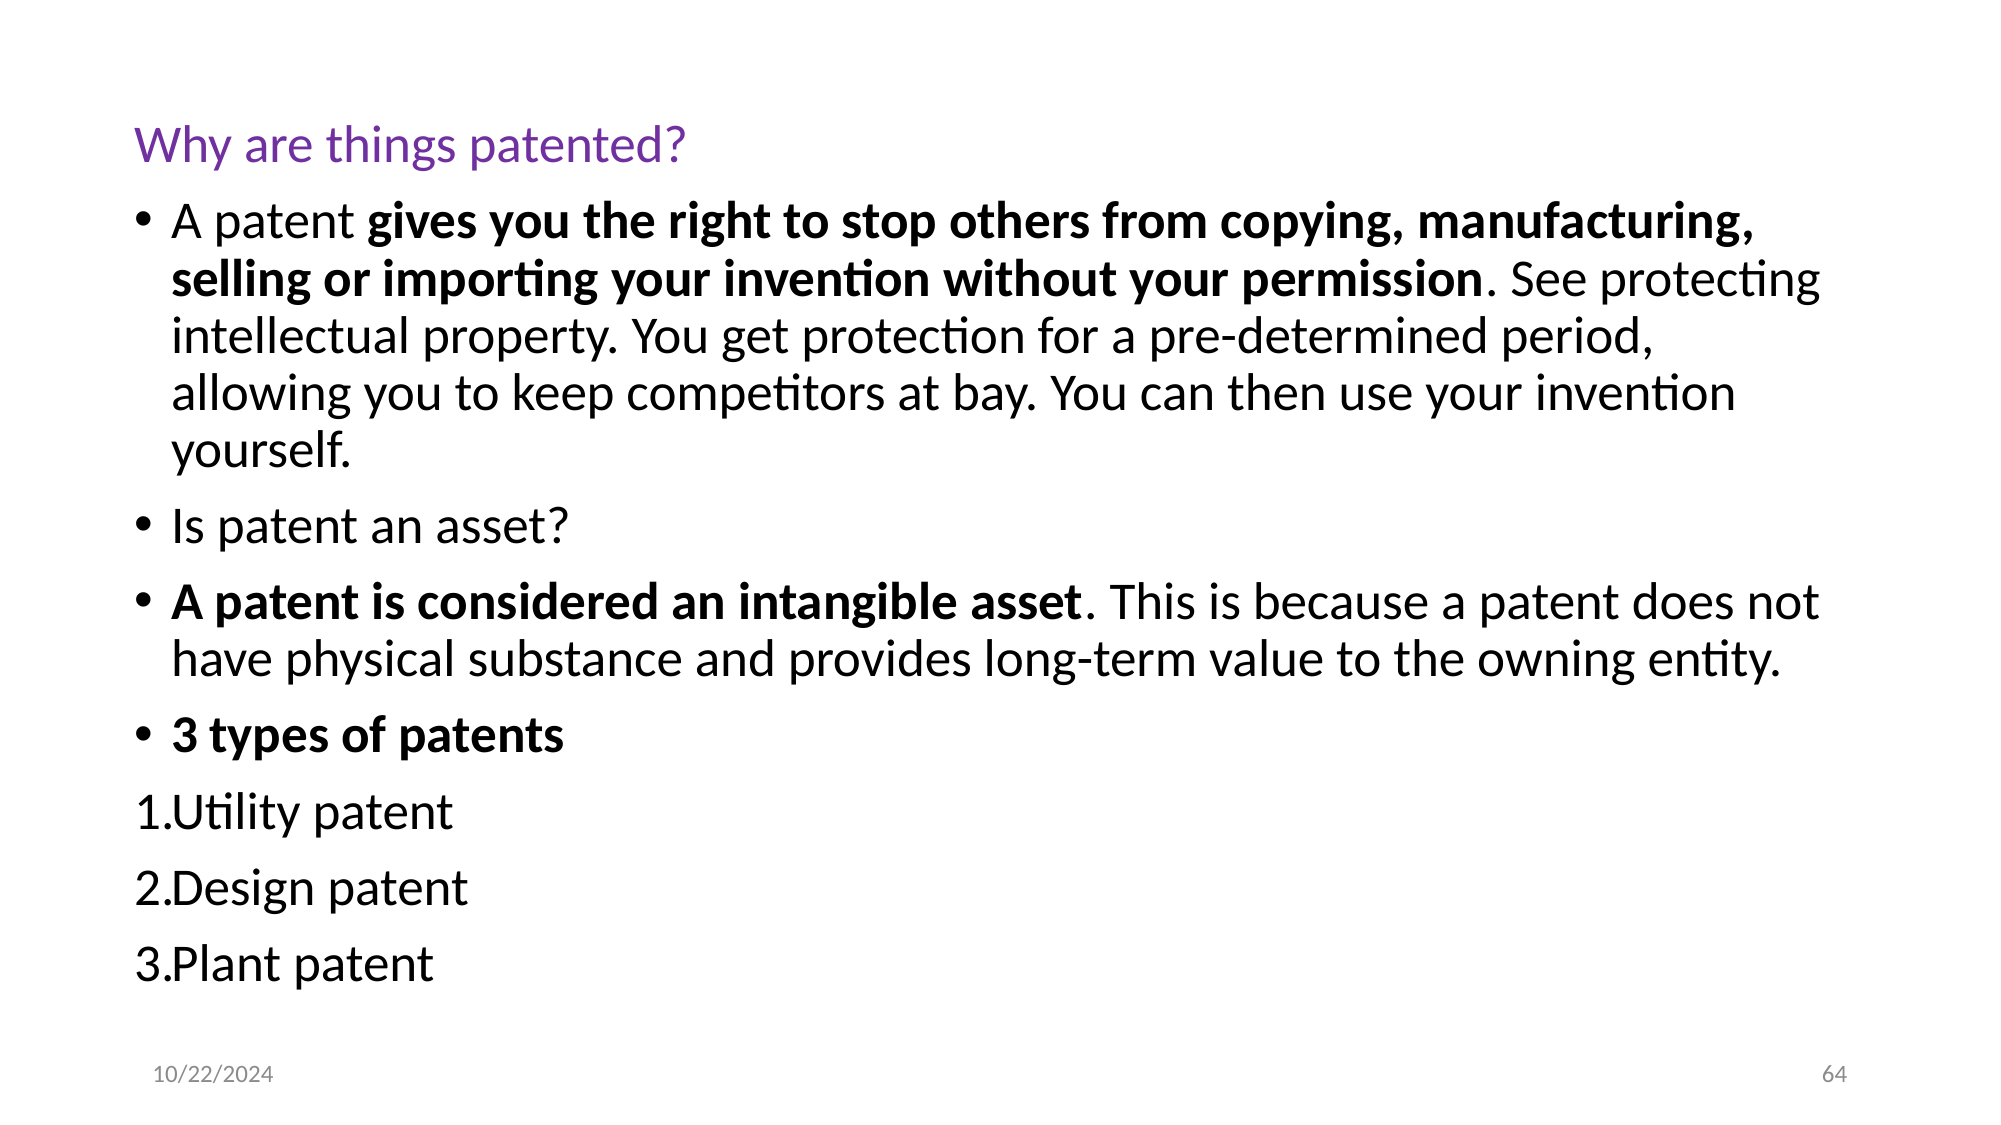

Why are things patented?
A patent gives you the right to stop others from copying, manufacturing, selling or importing your invention without your permission. See protecting intellectual property. You get protection for a pre-determined period, allowing you to keep competitors at bay. You can then use your invention yourself.
Is patent an asset?
A patent is considered an intangible asset. This is because a patent does not have physical substance and provides long-term value to the owning entity.
3 types of patents
Utility patent
Design patent
Plant patent

10/22/2024
64